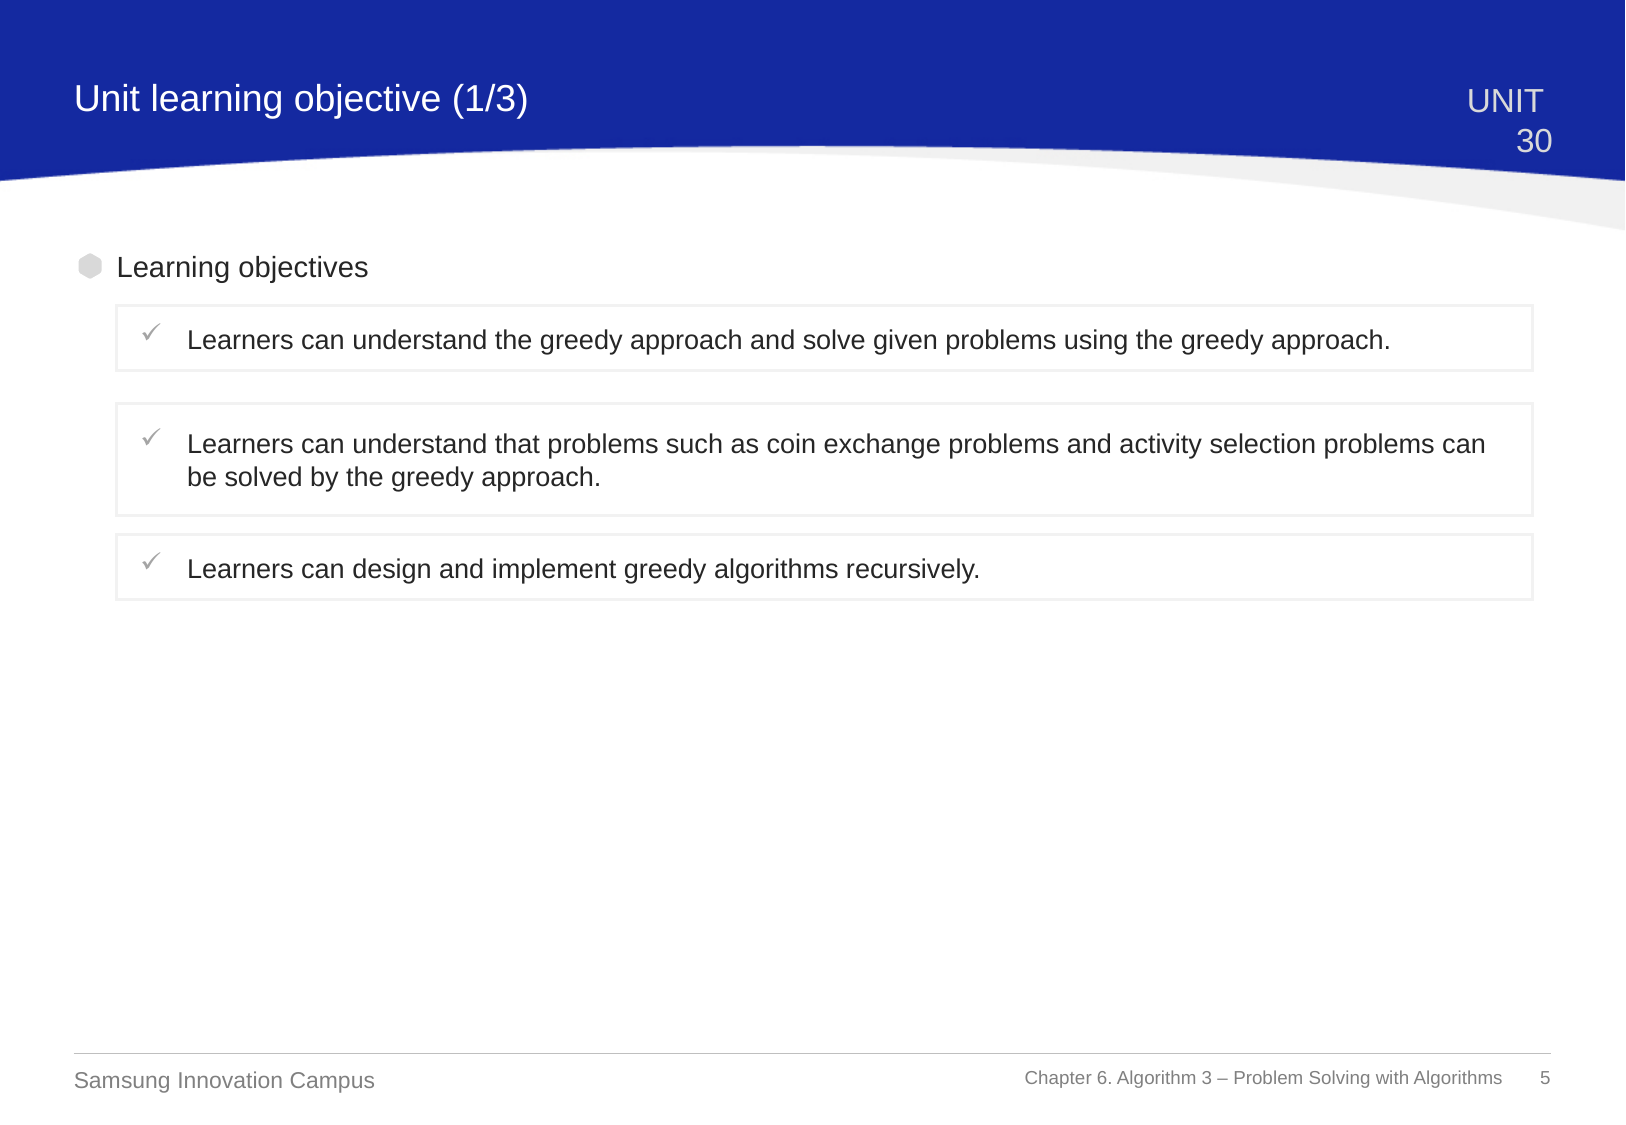

Unit learning objective (1/3)
UNIT  30

Learning objectives
Learners can understand the greedy approach and solve given problems using the greedy approach.
Learners can understand that problems such as coin exchange problems and activity selection problems can be solved by the greedy approach.
Learners can design and implement greedy algorithms recursively.